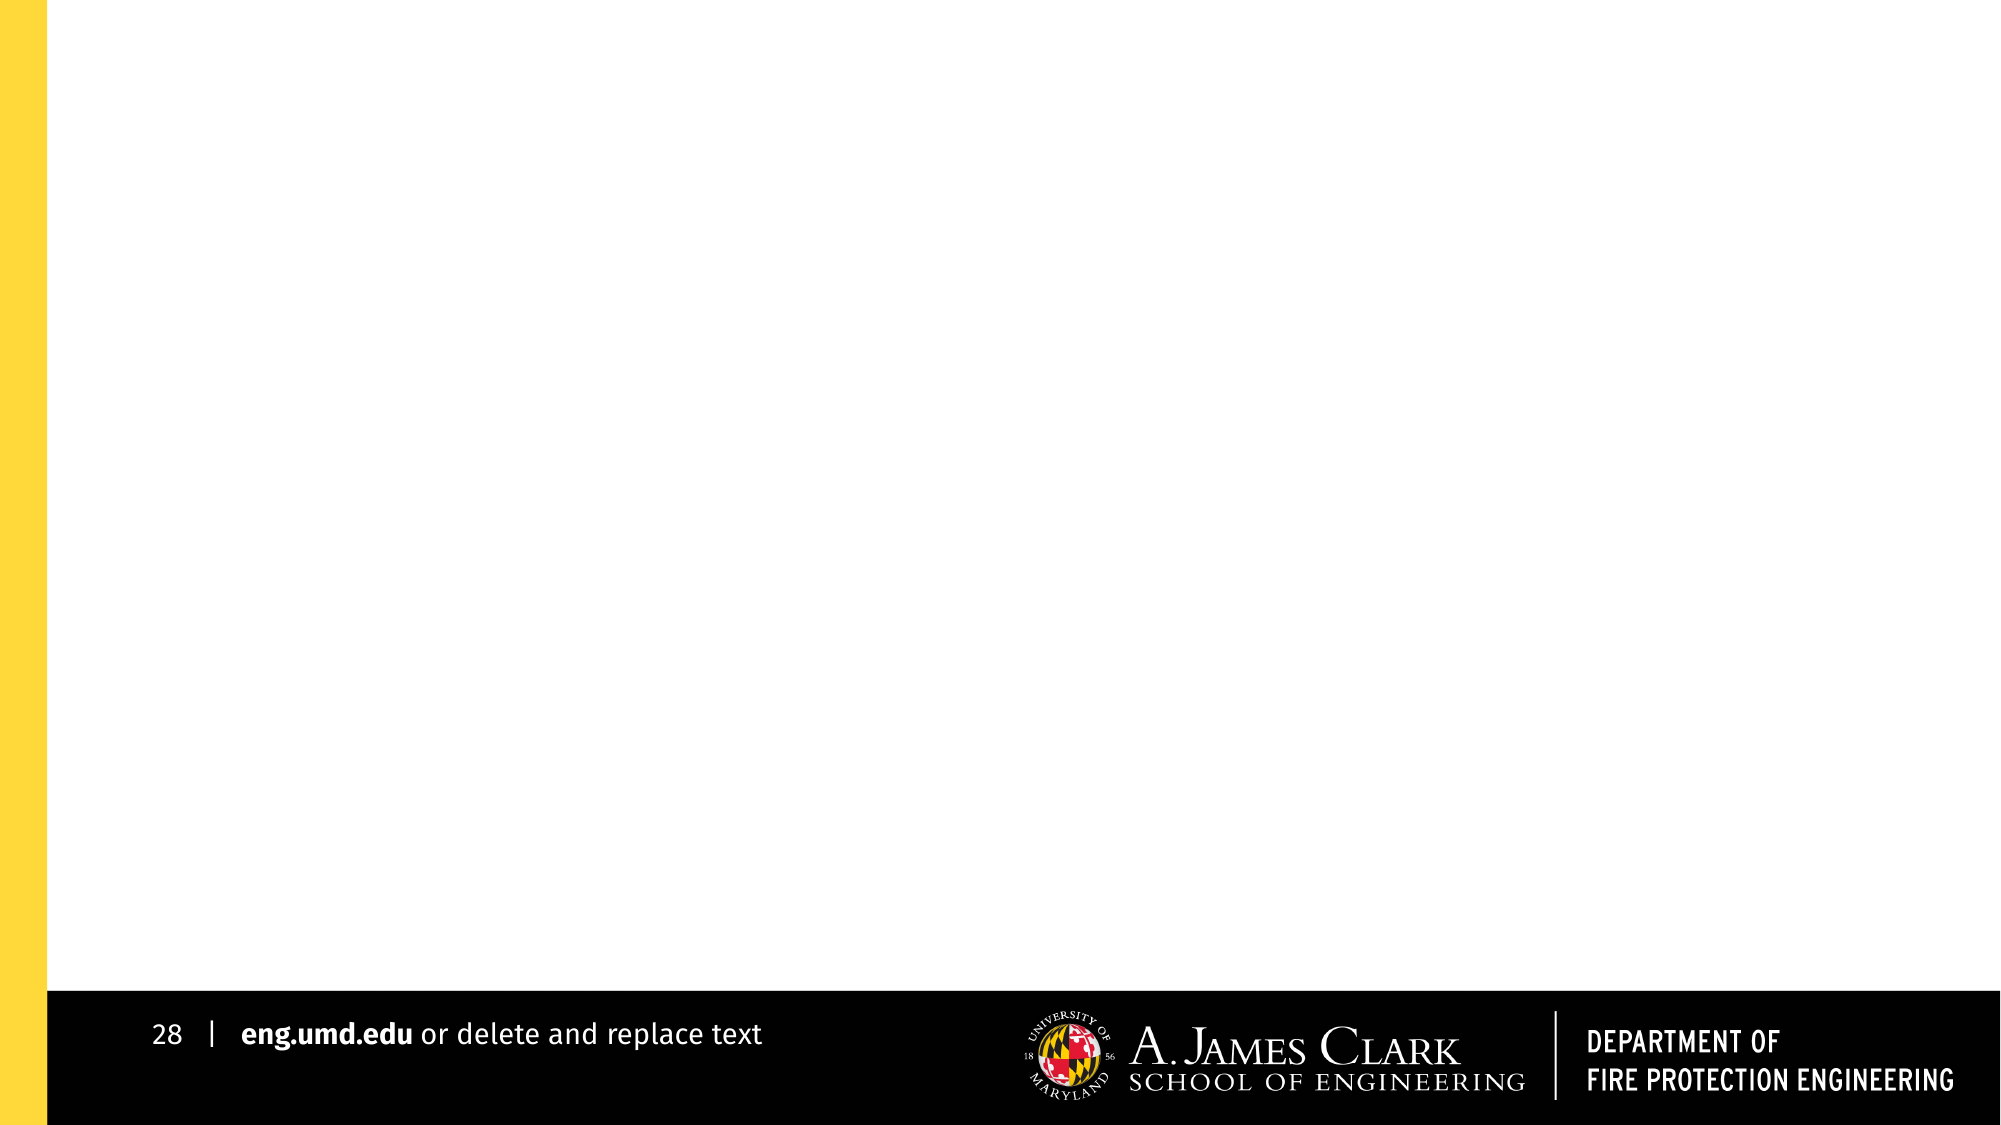

#

28   |   eng.umd.edu or delete and replace text